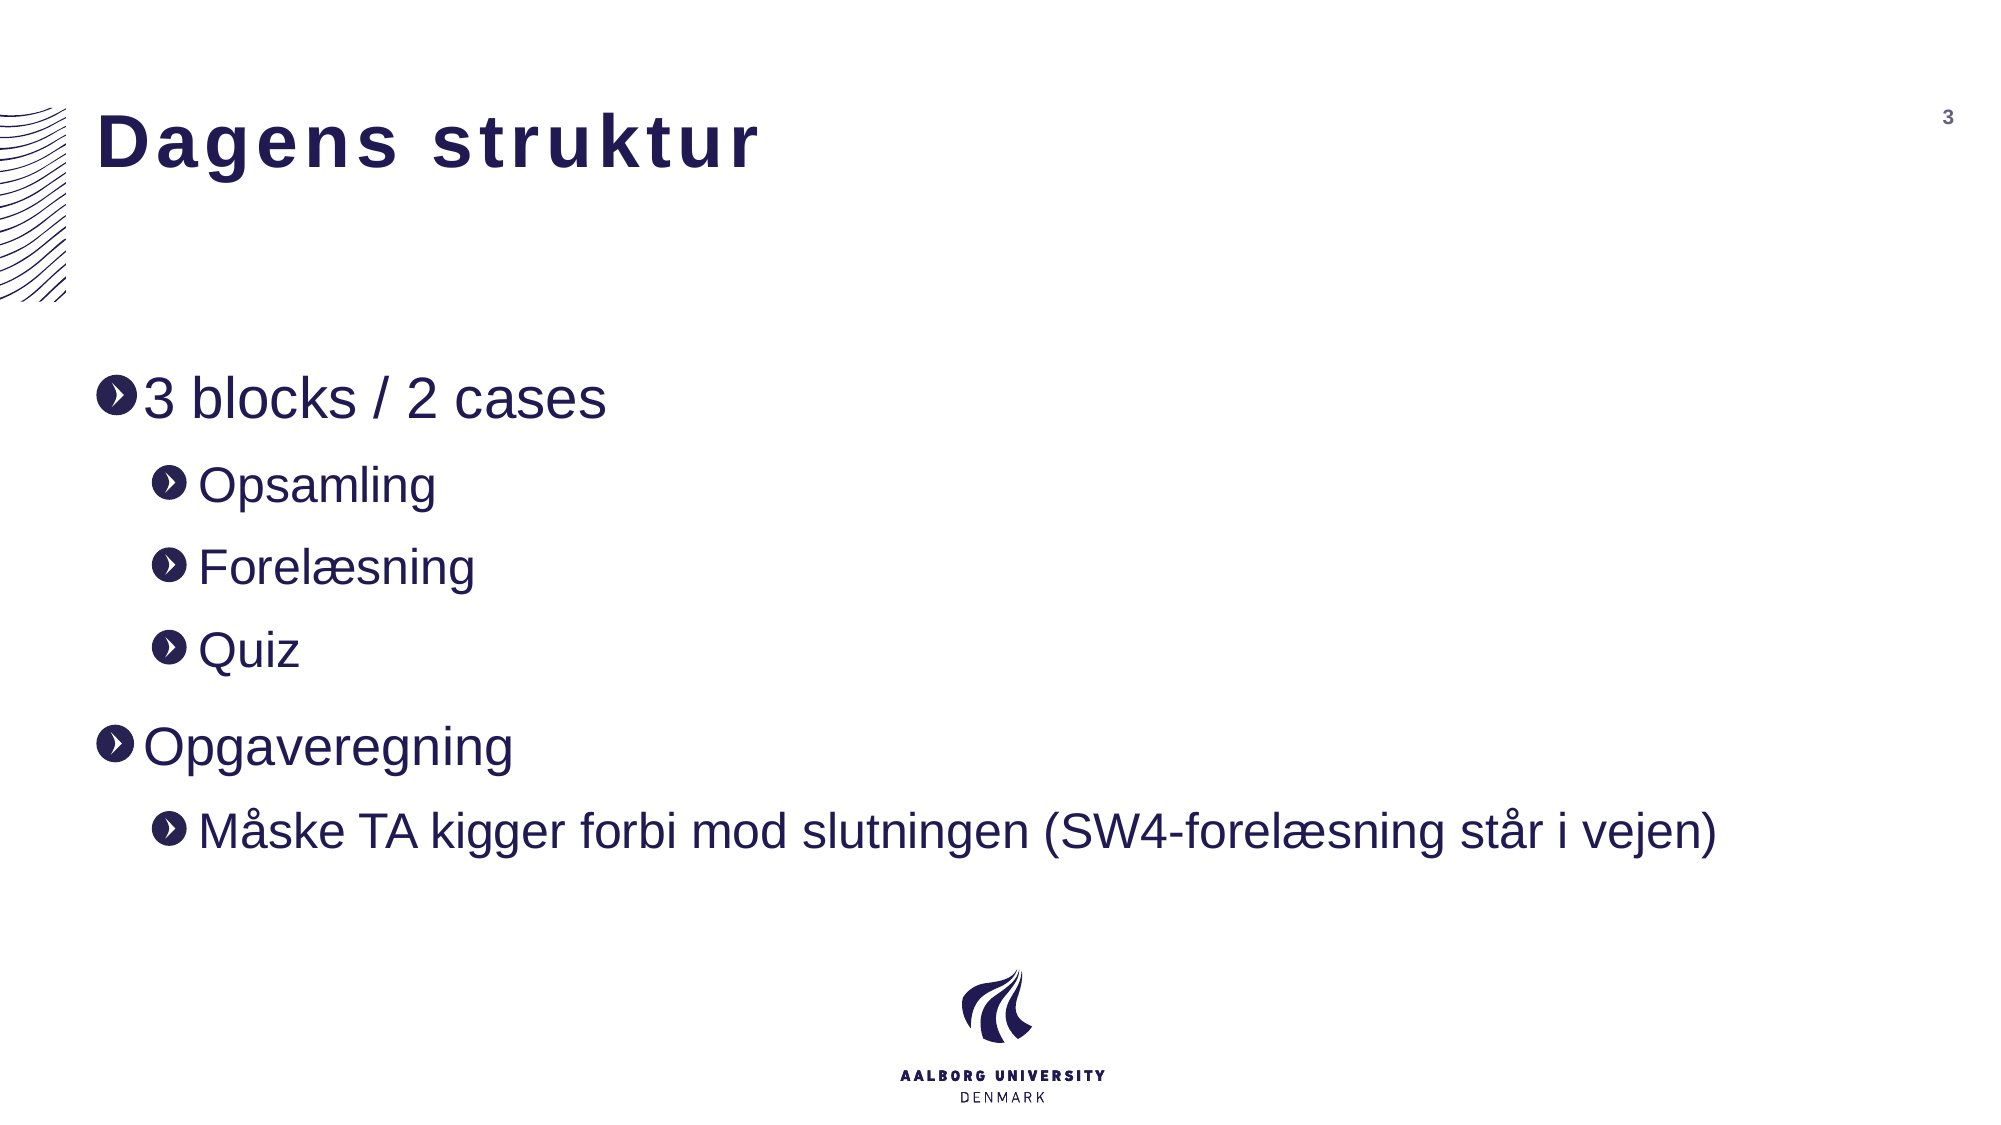

# Dagens struktur
3
3 blocks / 2 cases
Opsamling
Forelæsning
Quiz
Opgaveregning
Måske TA kigger forbi mod slutningen (SW4-forelæsning står i vejen)